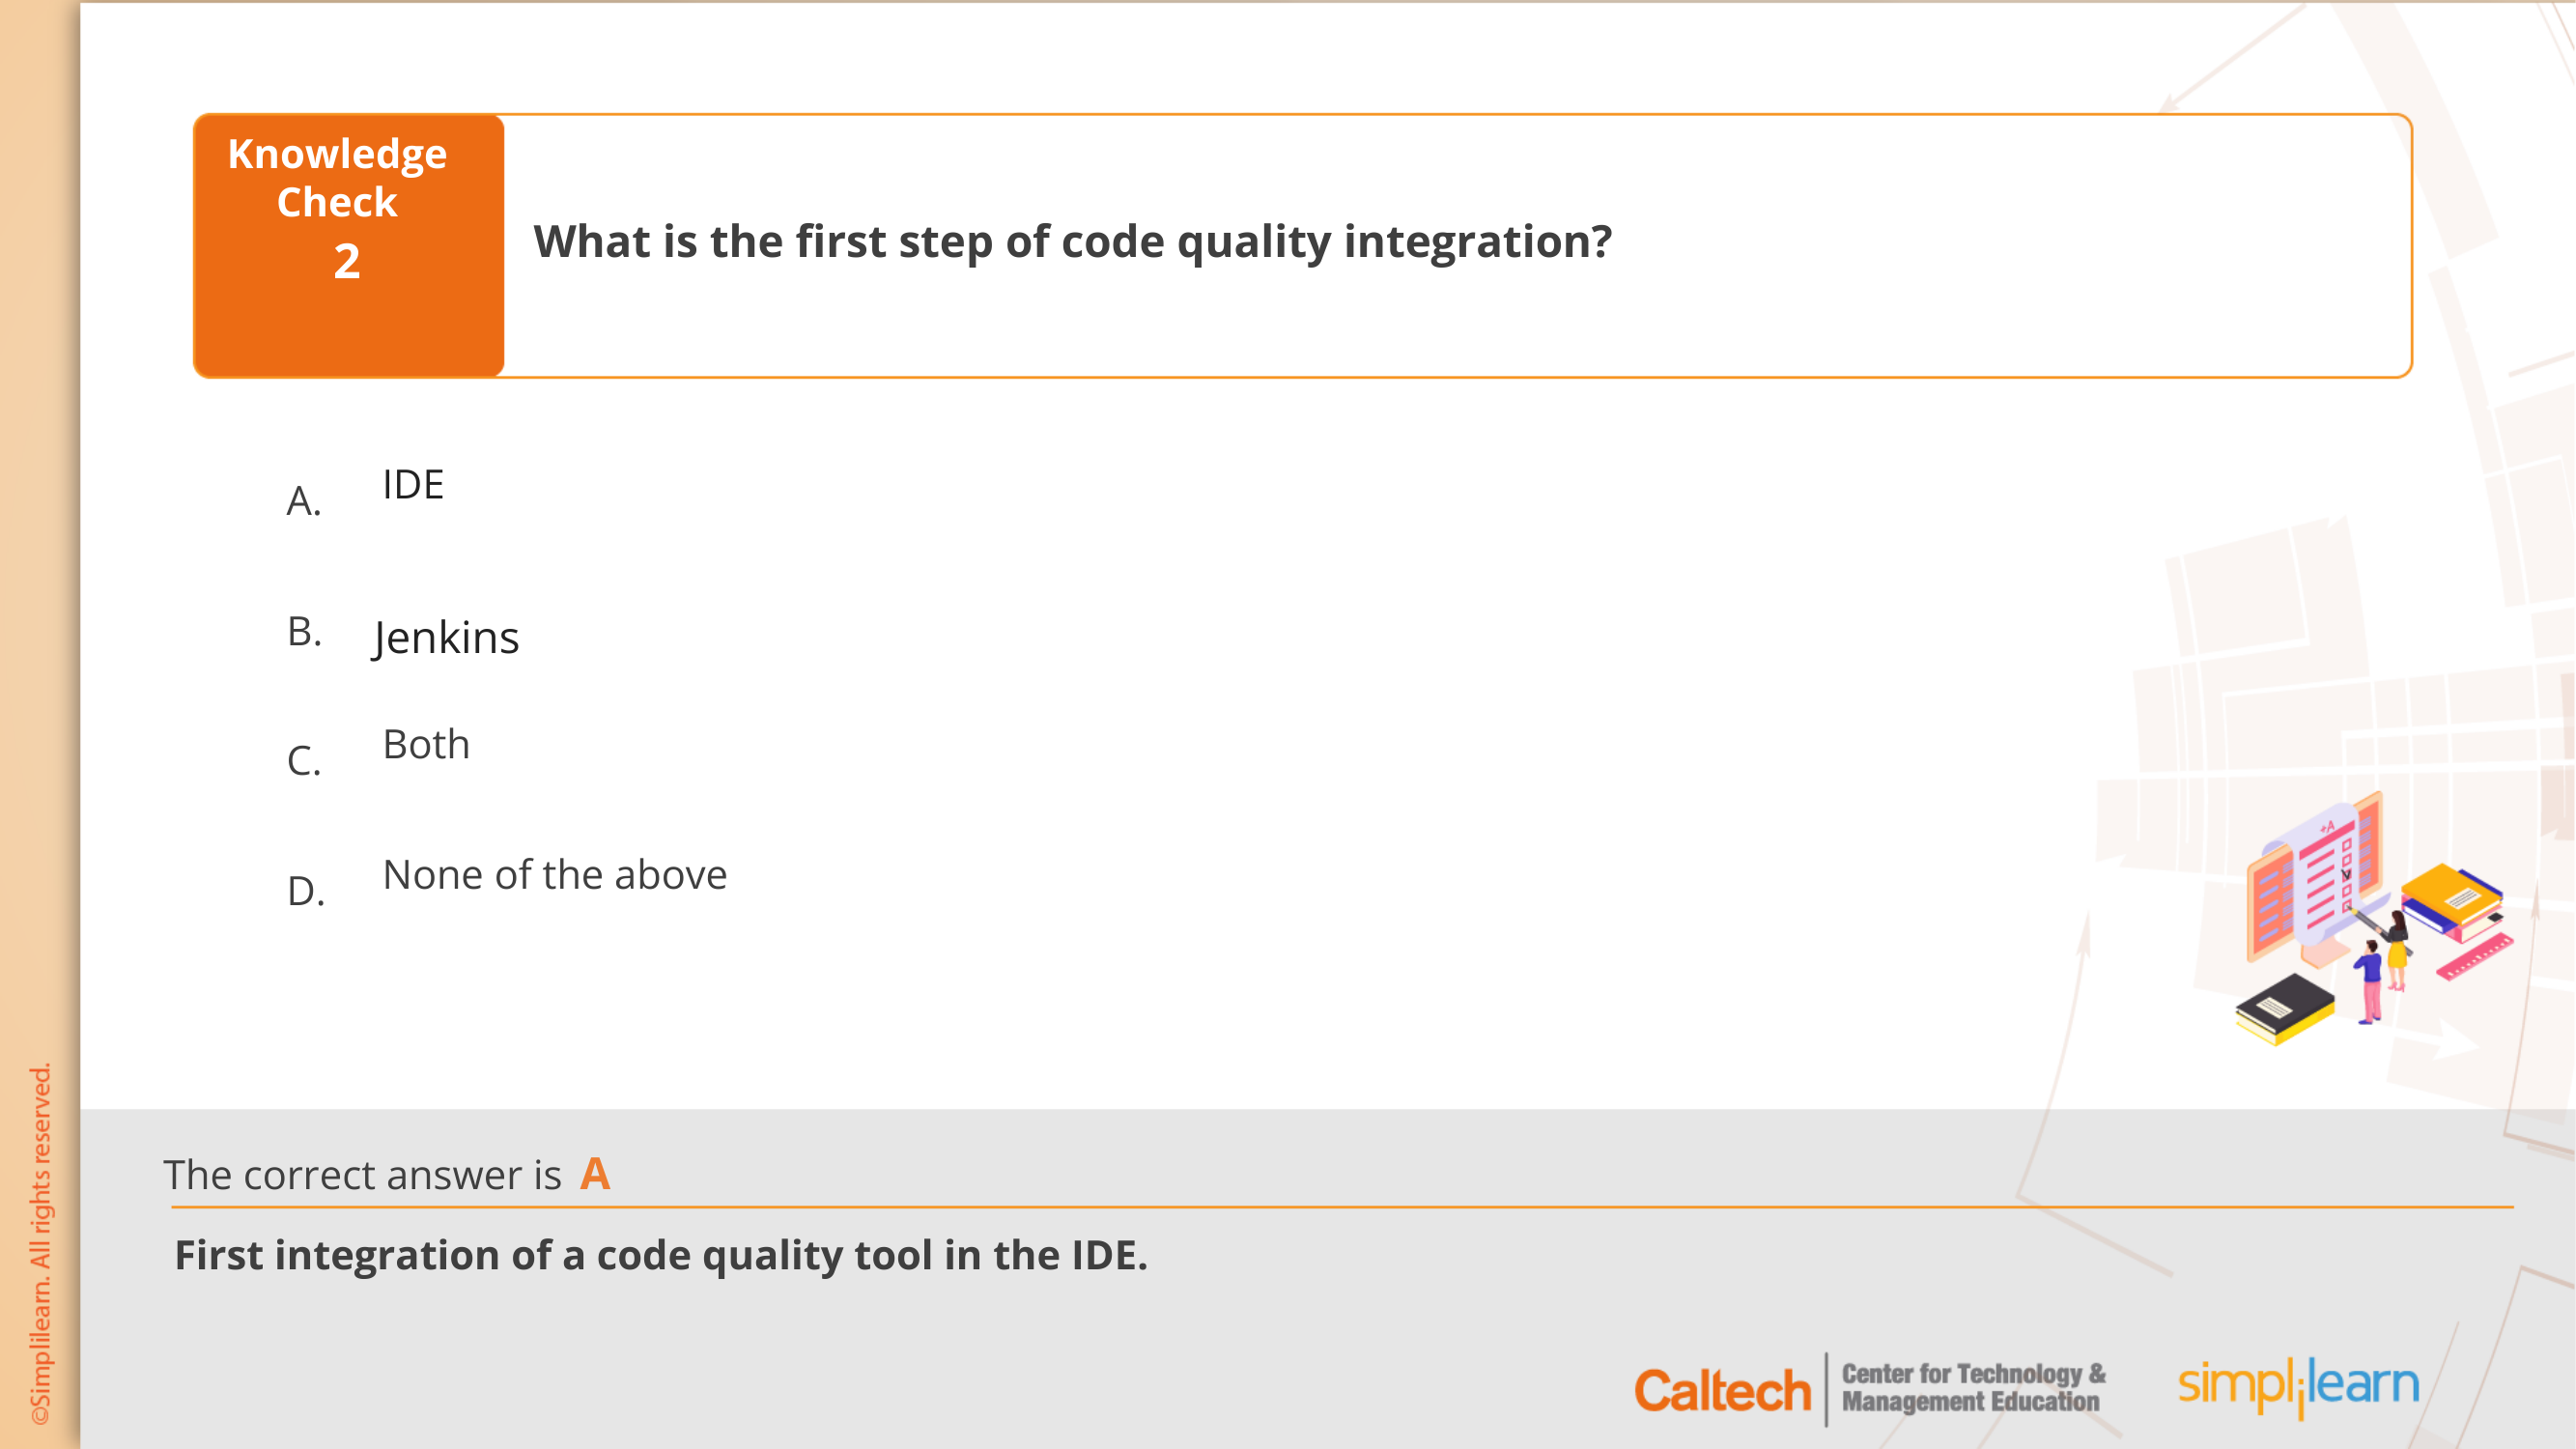

What is the first step of code quality integration?
2
IDE
Jenkins
Both
None of the above
A
First integration of a code quality tool in the IDE.